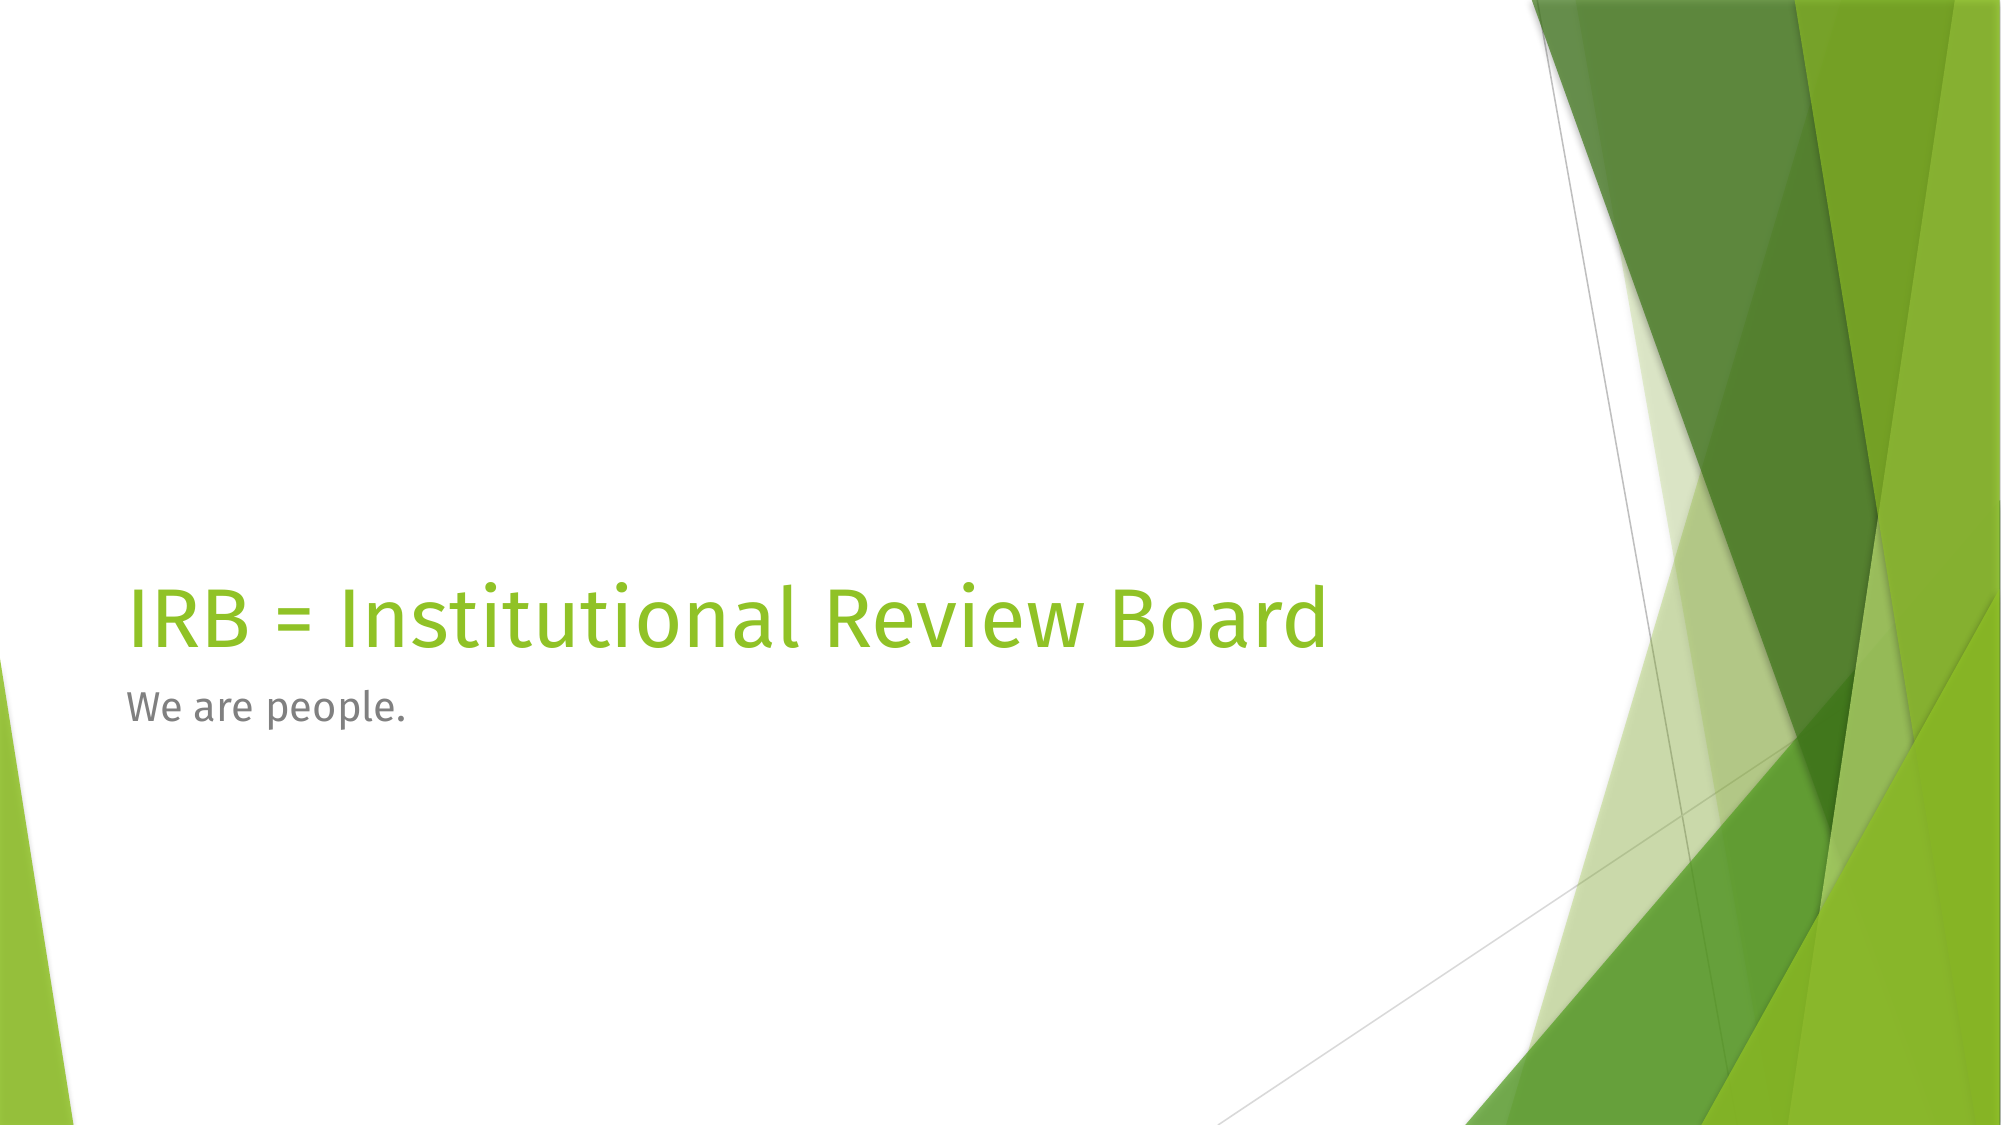

# IRB = Institutional Review Board
We are people.